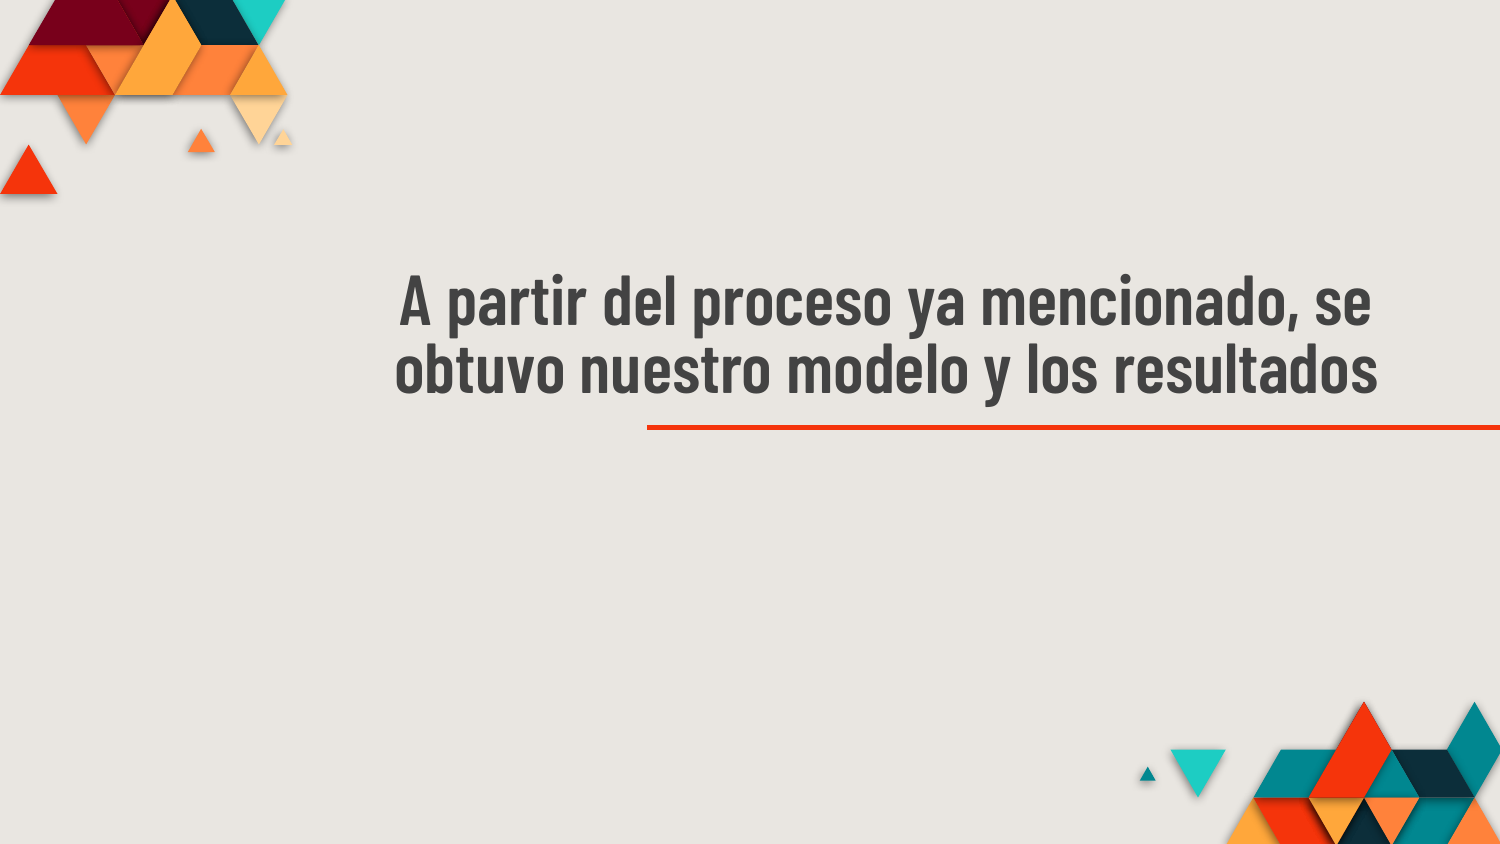

# A partir del proceso ya mencionado, se obtuvo nuestro modelo y los resultados